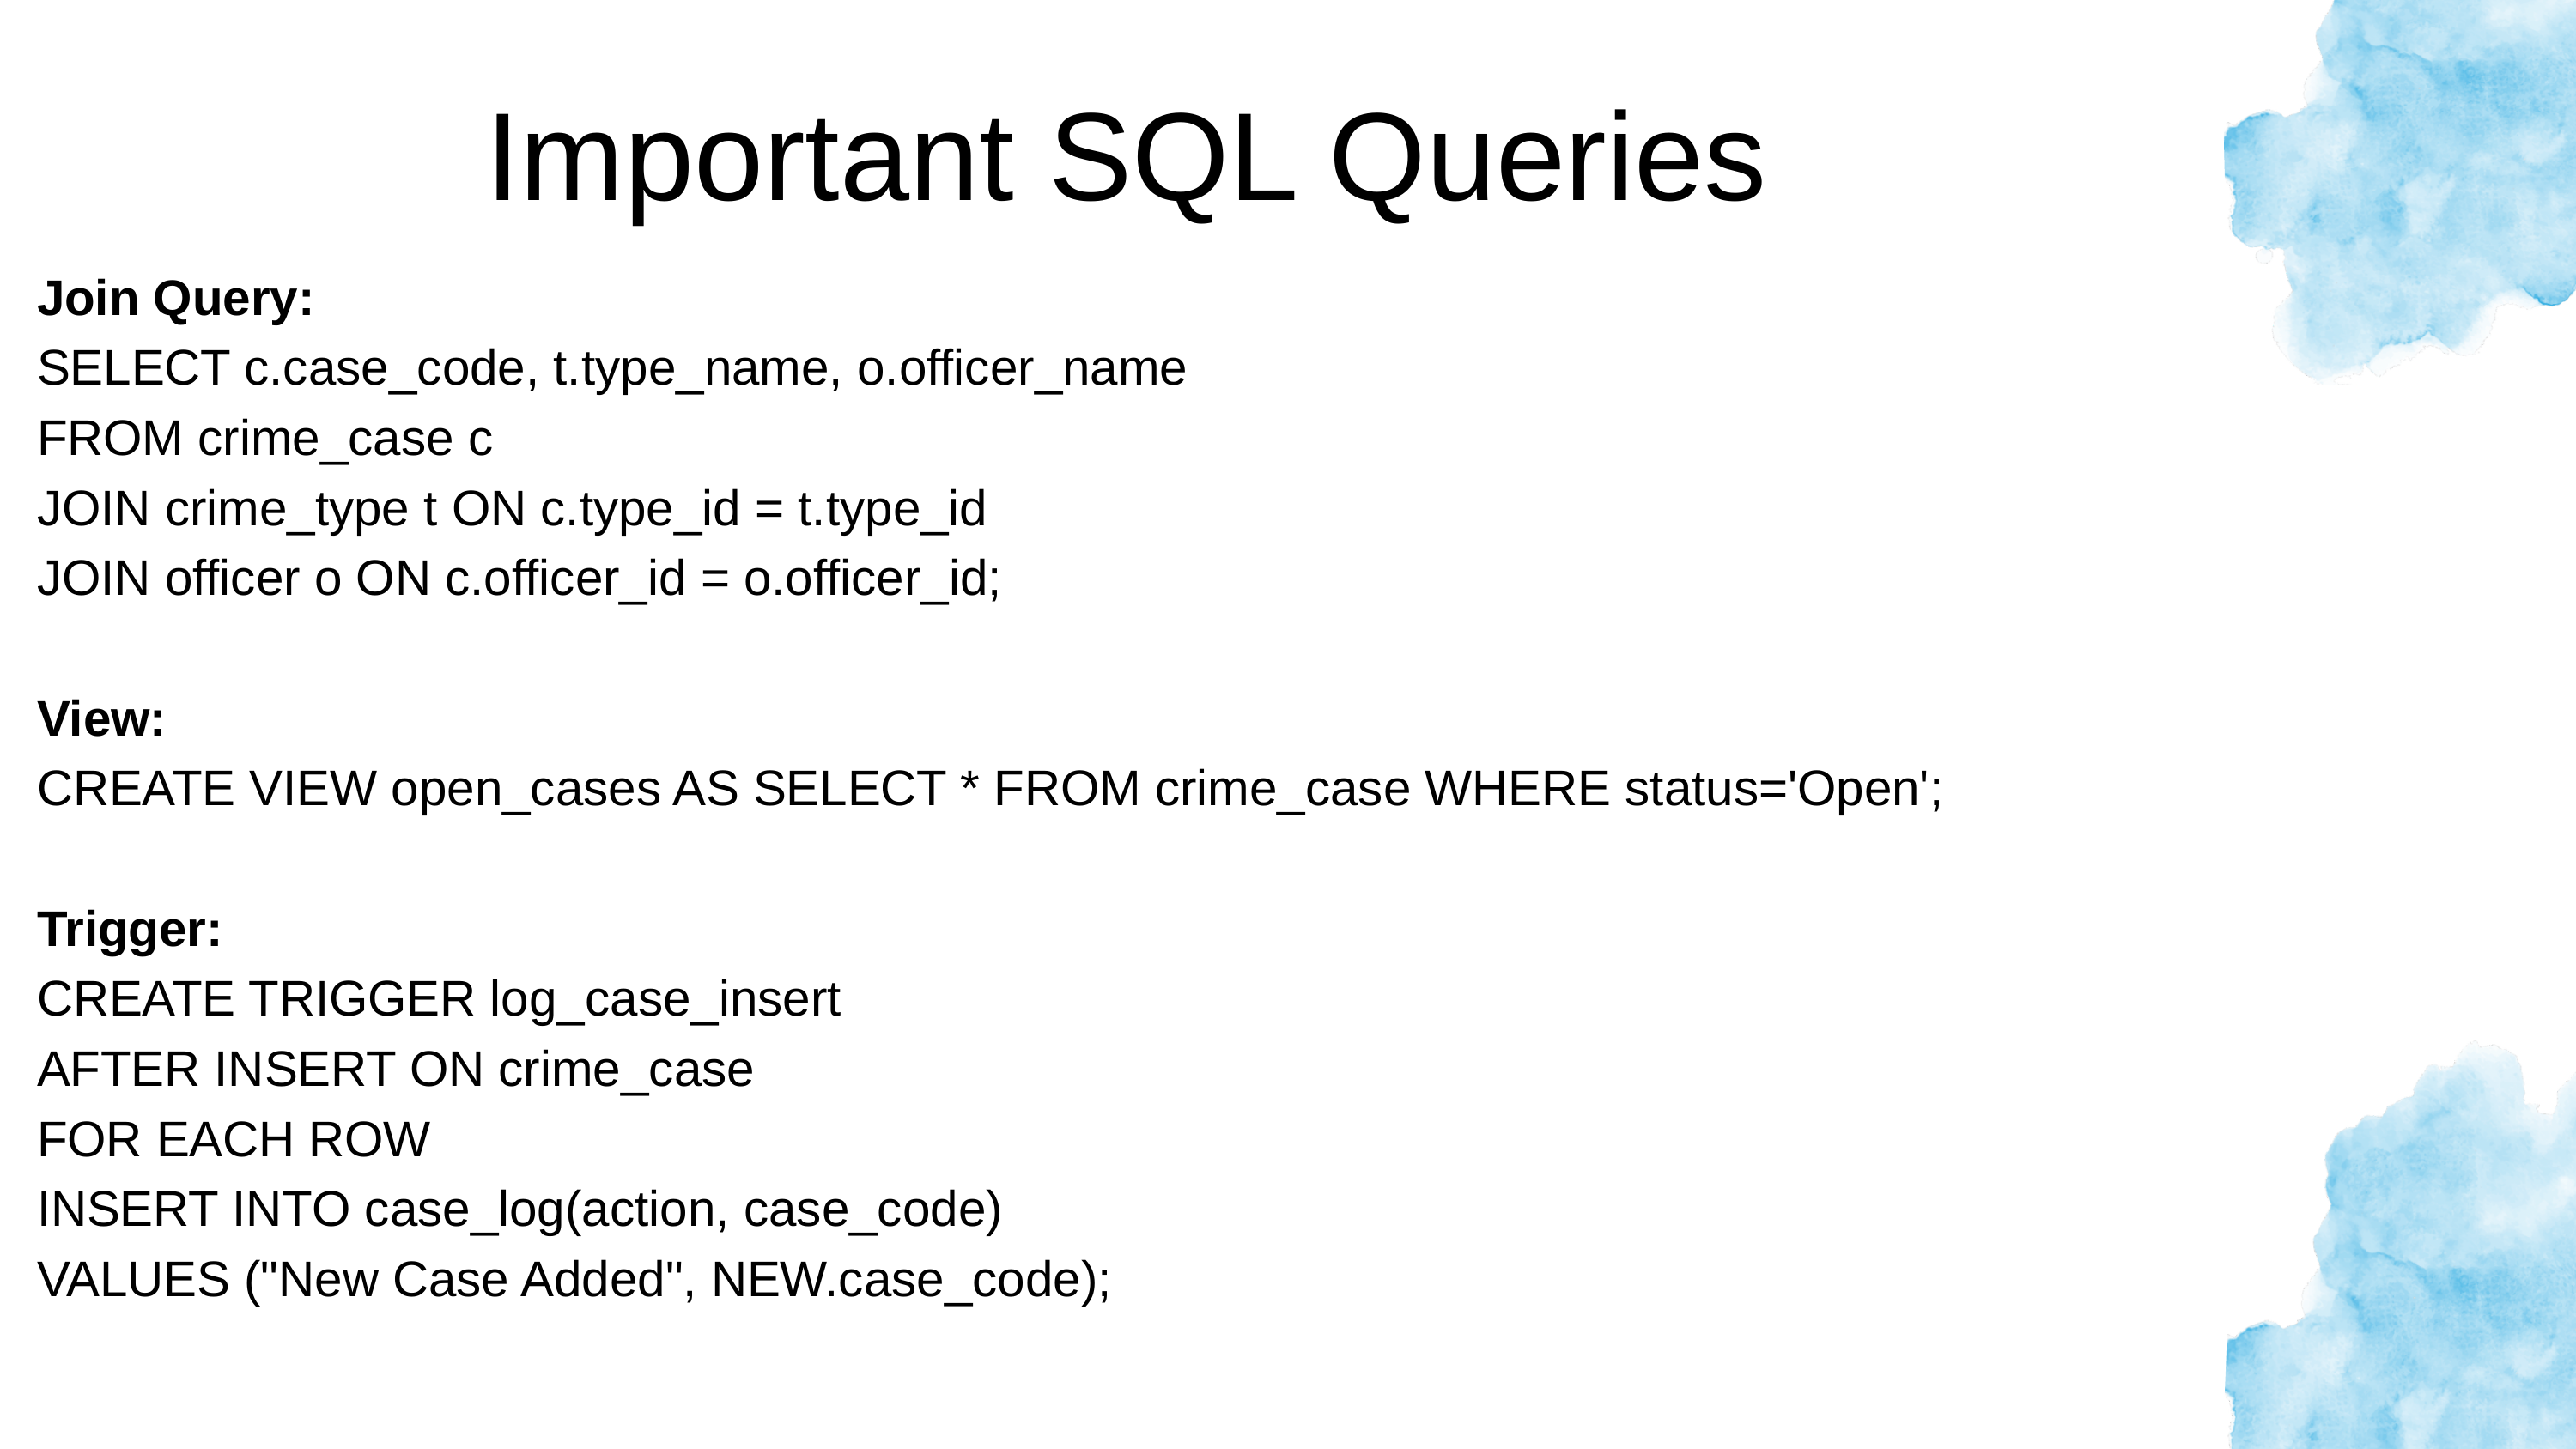

Important SQL Queries

Join Query:
SELECT c.case_code, t.type_name, o.officer_name
FROM crime_case c
JOIN crime_type t ON c.type_id = t.type_id
JOIN officer o ON c.officer_id = o.officer_id;

View:
CREATE VIEW open_cases AS SELECT * FROM crime_case WHERE status='Open';

Trigger:
CREATE TRIGGER log_case_insert
AFTER INSERT ON crime_case
FOR EACH ROW
INSERT INTO case_log(action, case_code)
VALUES ("New Case Added", NEW.case_code);